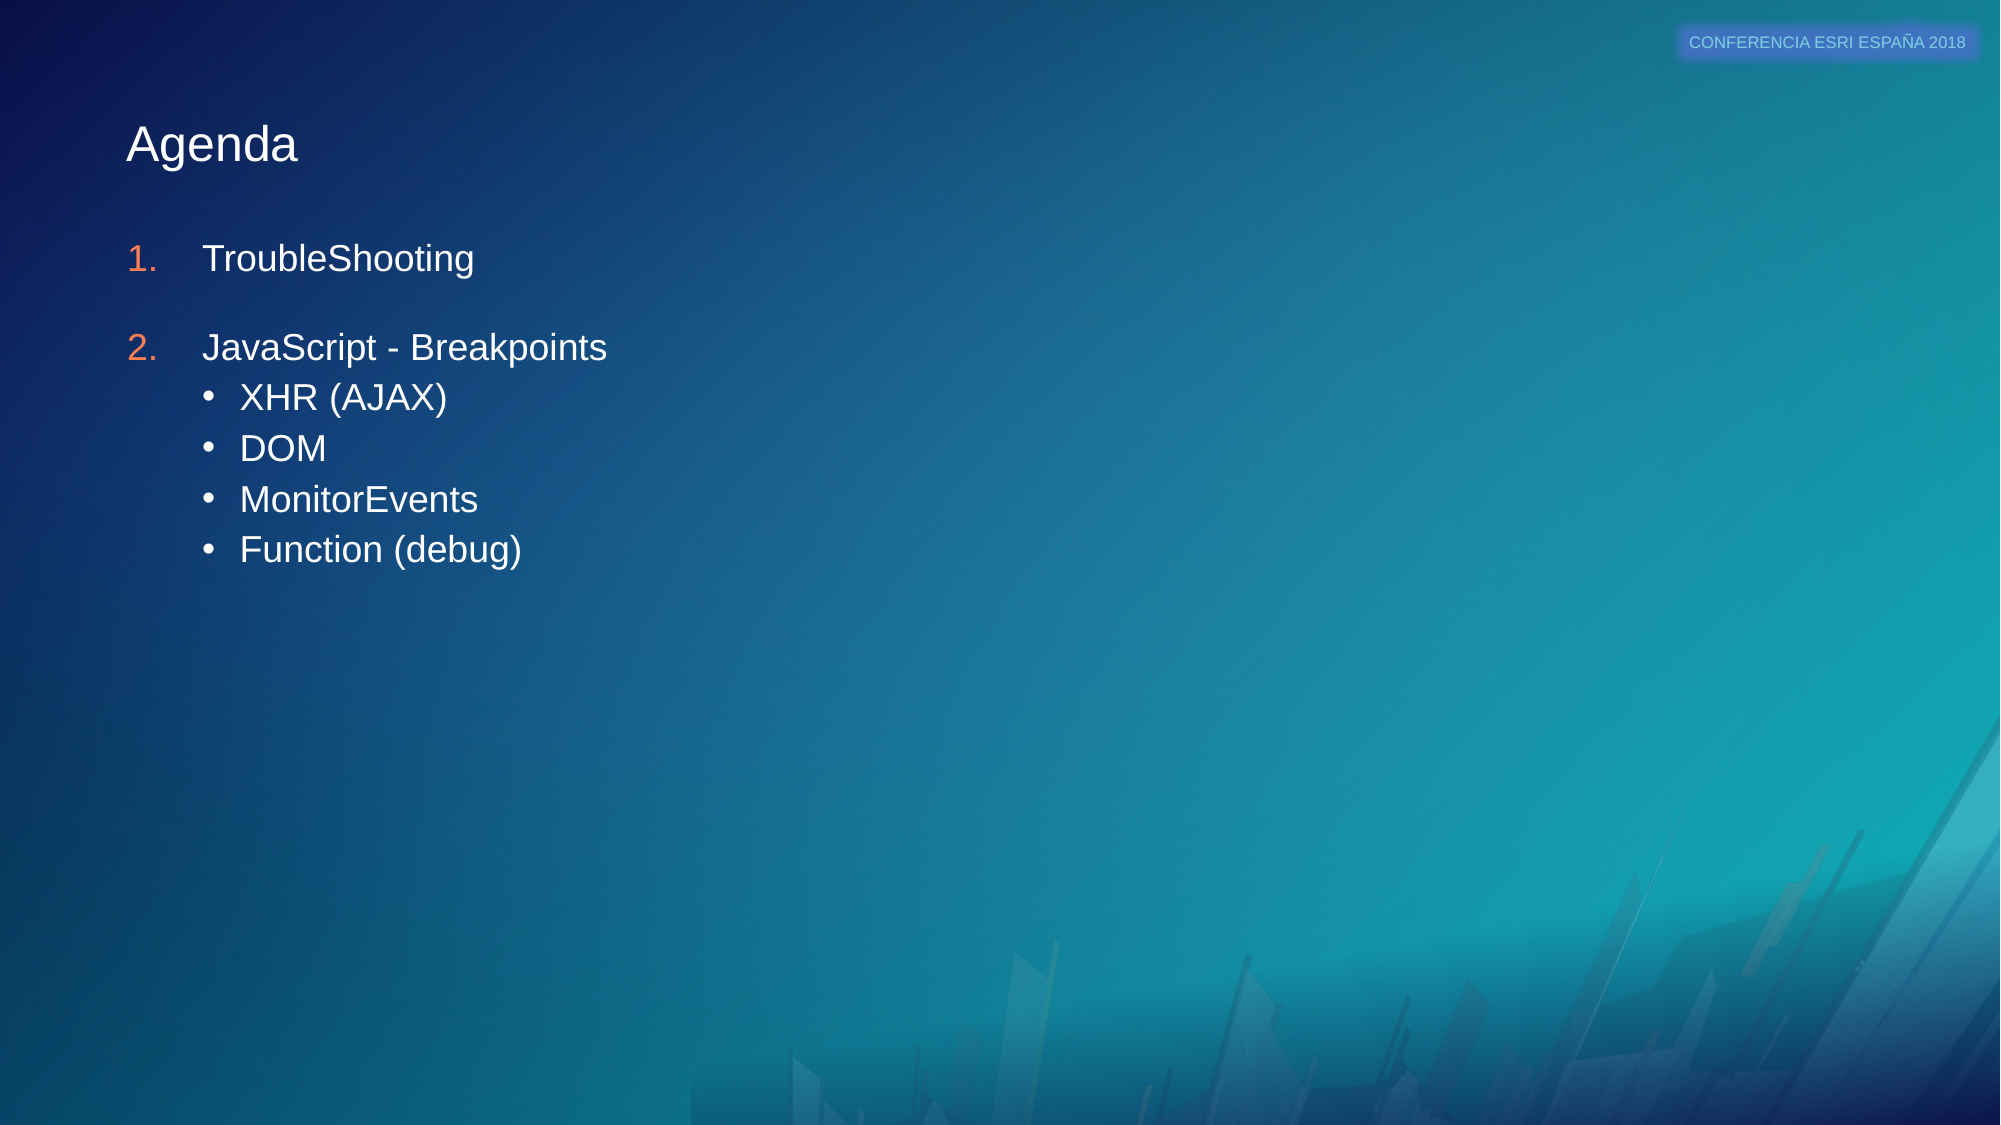

TroubleShooting
JavaScript - Breakpoints
XHR (AJAX)
DOM
MonitorEvents
Function (debug)